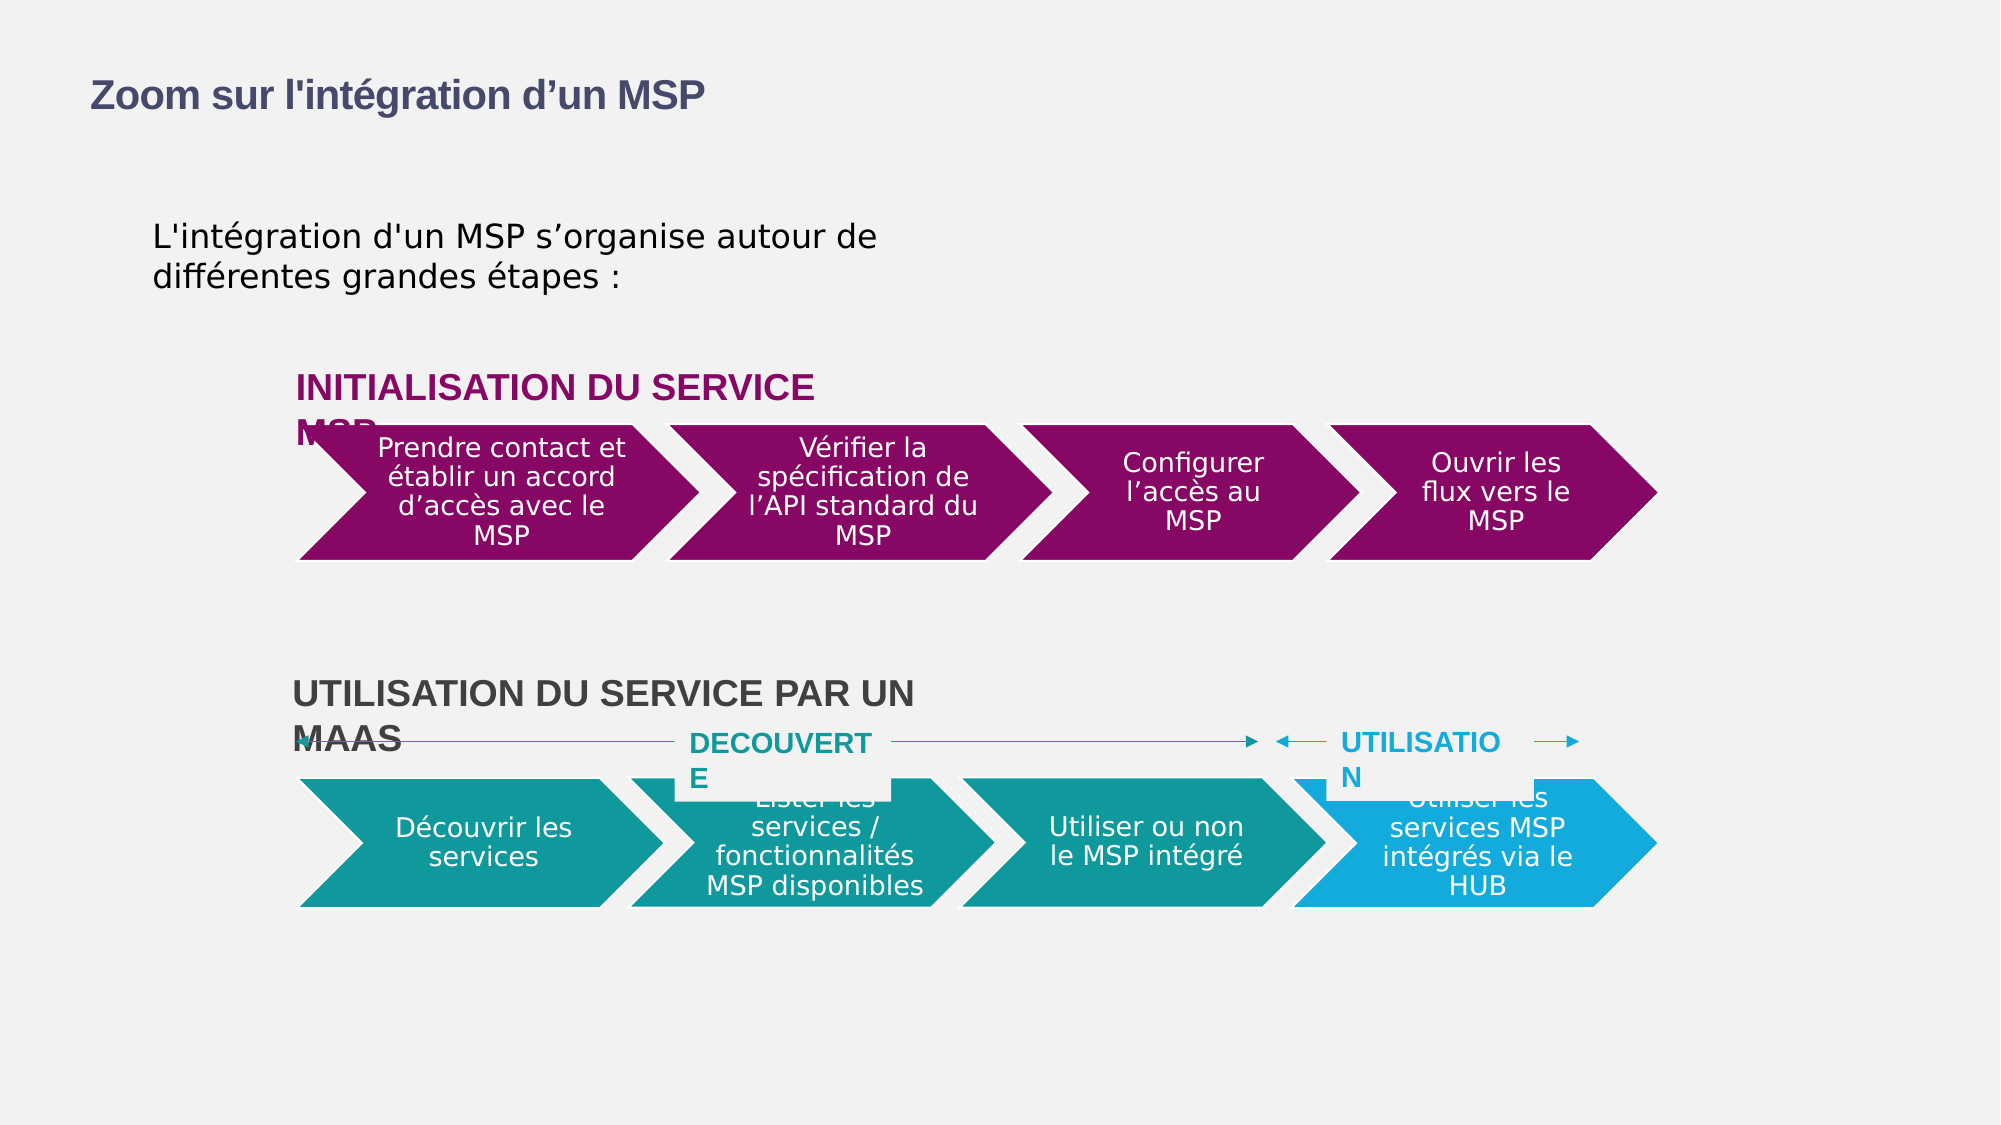

Zoom sur l'intégration d’un MSP
L'intégration d'un MSP s’organise autour de différentes grandes étapes :
Prendre contact et établir un accord d’accès avec le MSP
Vérifier la spécification de l’API standard du MSP
Configurer l’accès au MSP
Ouvrir les flux vers le MSP
INITIALISATION DU SERVICE MSP
UTILISATION DU SERVICE PAR UN MAAS
UTILISATION
DECOUVERTE
Découvrir les services
Lister les services / fonctionnalités MSP disponibles
Utiliser ou non le MSP intégré
Utiliser les services MSP intégrés via le HUB